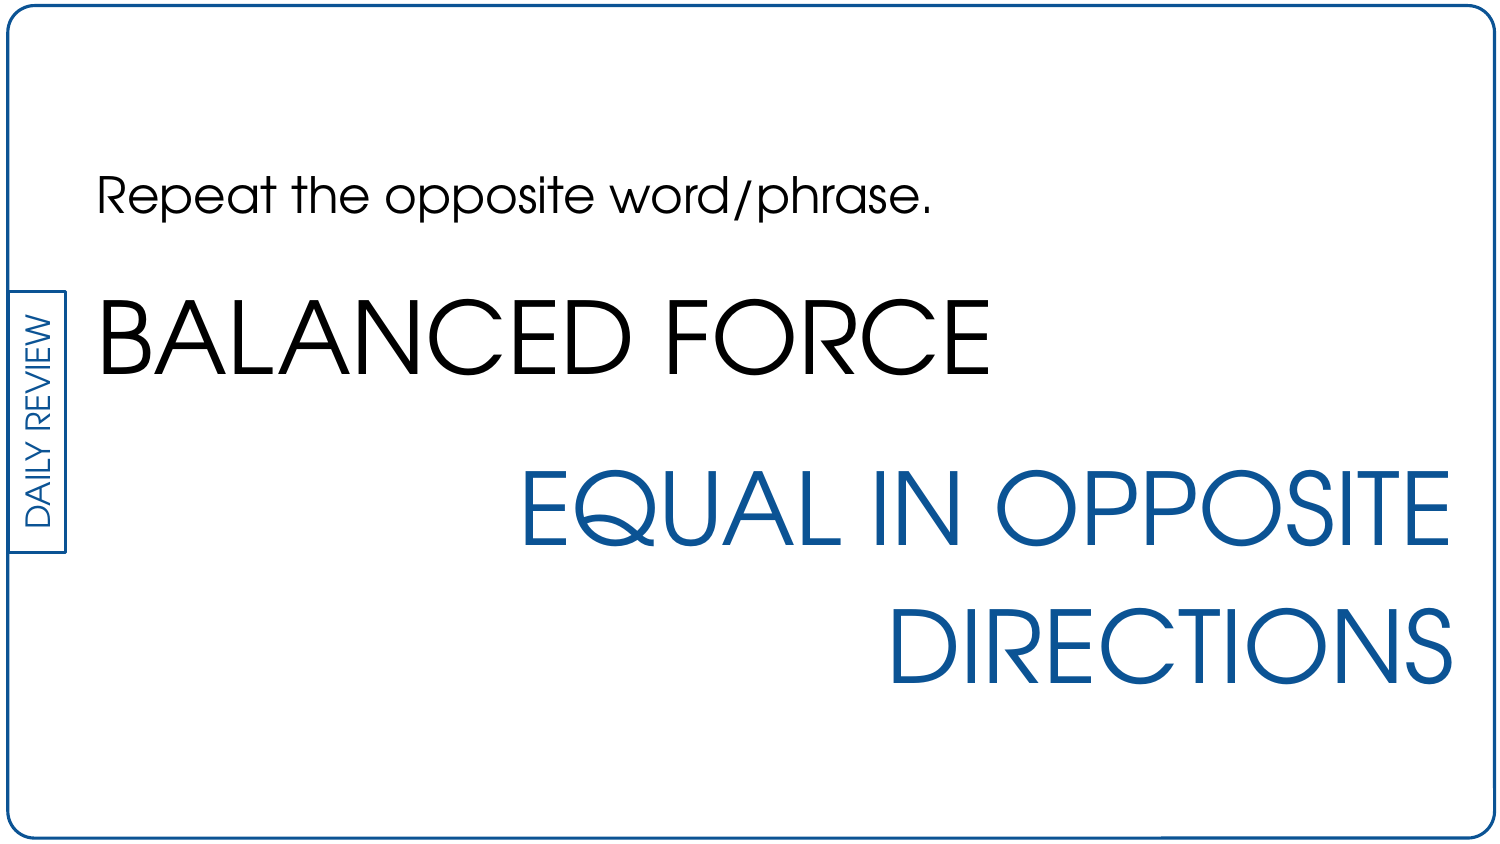

Repeat the opposite word/phrase.
BALANCED FORCE
EQUAL IN OPPOSITE DIRECTIONS